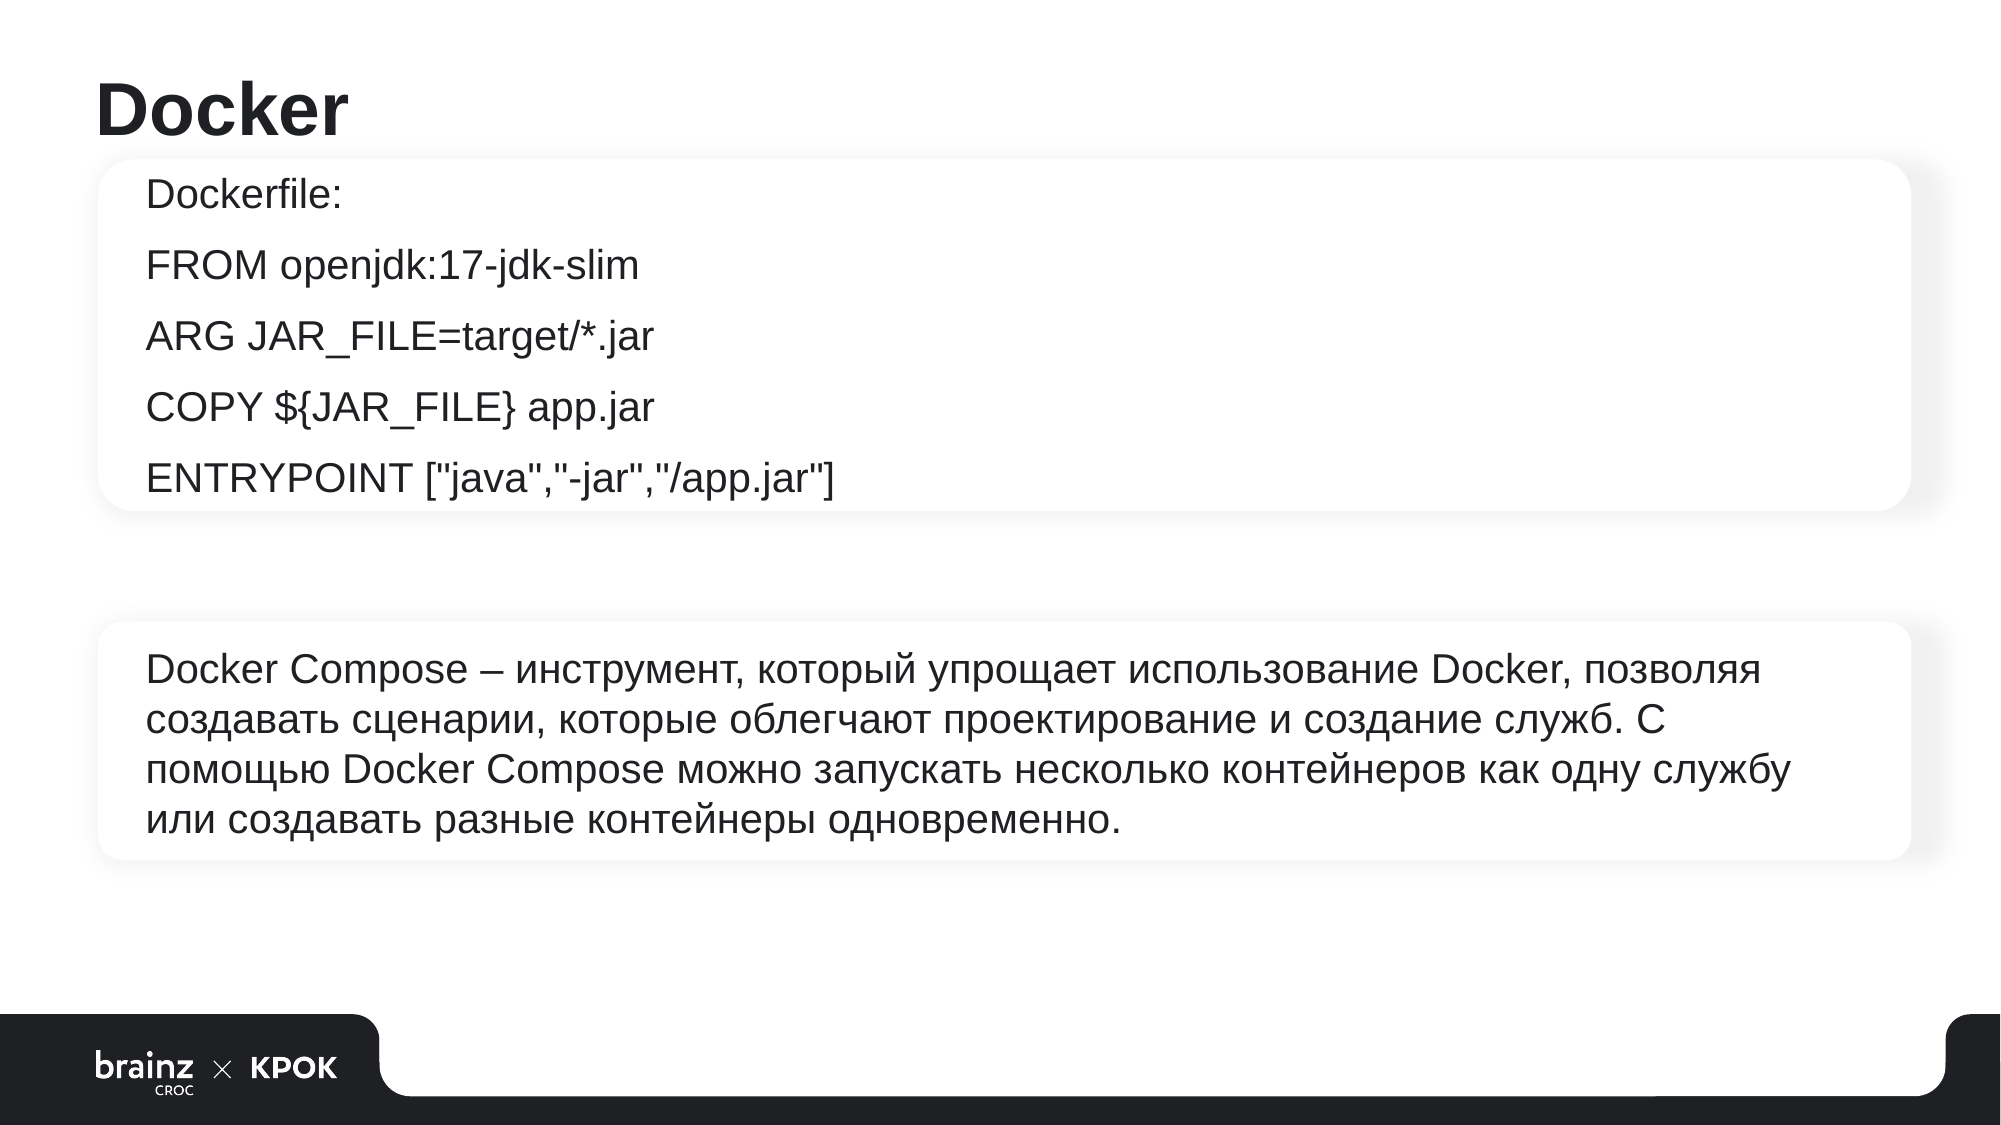

# Docker

Dockerfile:
FROM openjdk:17-jdk-slim
ARG JAR_FILE=target/*.jar
COPY ${JAR_FILE} app.jar
ENTRYPOINT ["java","-jar","/app.jar"]

Docker Compose – инструмент, который упрощает использование Docker, позволяя создавать сценарии, которые облегчают проектирование и создание служб. С помощью Docker Compose можно запускать несколько контейнеров как одну службу или создавать разные контейнеры одновременно.